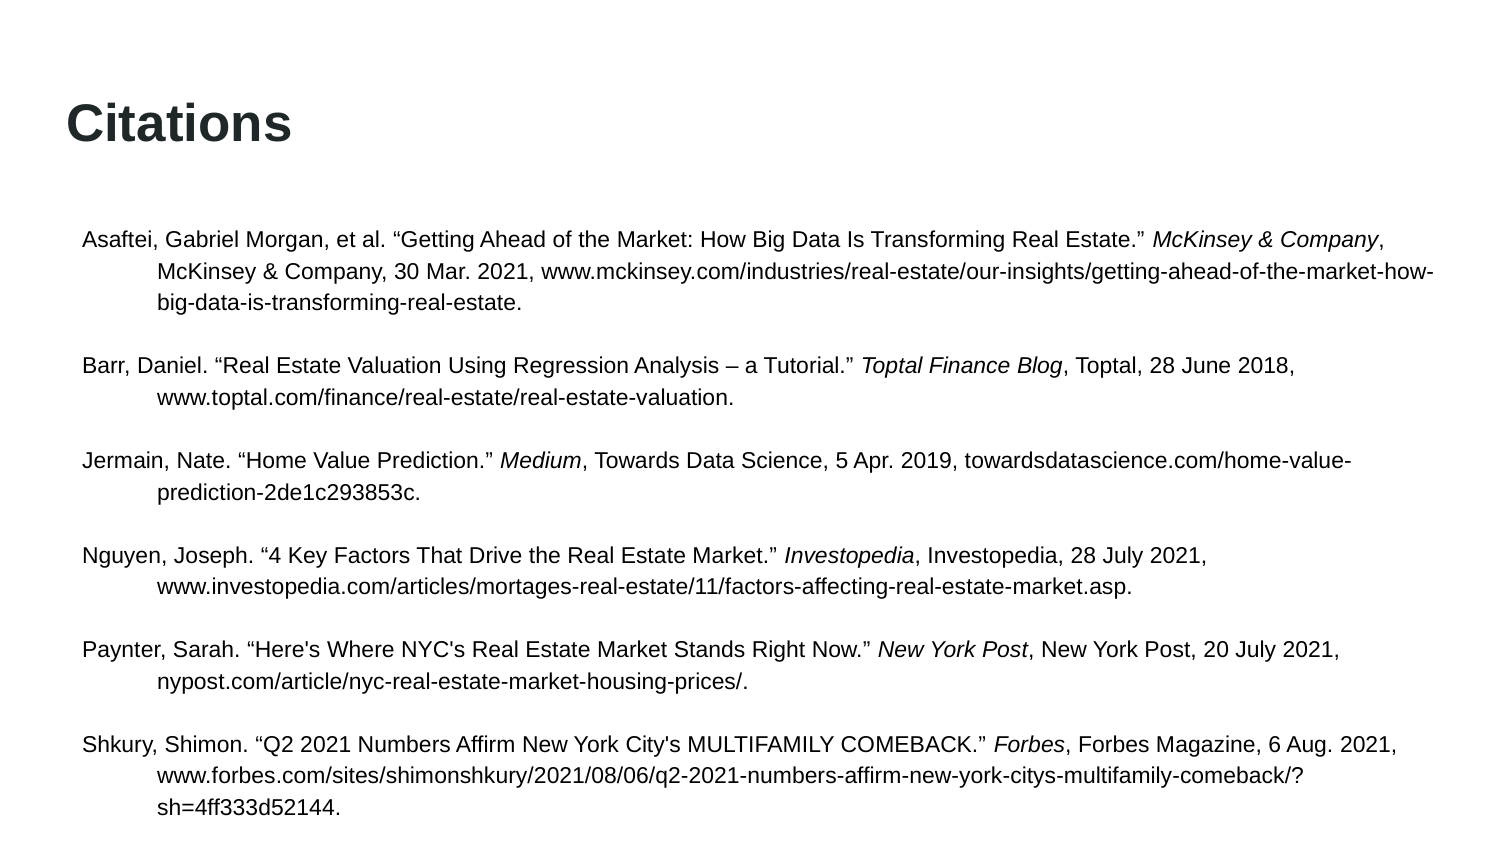

# Citations
Asaftei, Gabriel Morgan, et al. “Getting Ahead of the Market: How Big Data Is Transforming Real Estate.” McKinsey & Company, McKinsey & Company, 30 Mar. 2021, www.mckinsey.com/industries/real-estate/our-insights/getting-ahead-of-the-market-how-big-data-is-transforming-real-estate.

Barr, Daniel. “Real Estate Valuation Using Regression Analysis – a Tutorial.” Toptal Finance Blog, Toptal, 28 June 2018, www.toptal.com/finance/real-estate/real-estate-valuation.

Jermain, Nate. “Home Value Prediction.” Medium, Towards Data Science, 5 Apr. 2019, towardsdatascience.com/home-value-prediction-2de1c293853c.

Nguyen, Joseph. “4 Key Factors That Drive the Real Estate Market.” Investopedia, Investopedia, 28 July 2021, www.investopedia.com/articles/mortages-real-estate/11/factors-affecting-real-estate-market.asp.

Paynter, Sarah. “Here's Where NYC's Real Estate Market Stands Right Now.” New York Post, New York Post, 20 July 2021, nypost.com/article/nyc-real-estate-market-housing-prices/.

Shkury, Shimon. “Q2 2021 Numbers Affirm New York City's MULTIFAMILY COMEBACK.” Forbes, Forbes Magazine, 6 Aug. 2021, www.forbes.com/sites/shimonshkury/2021/08/06/q2-2021-numbers-affirm-new-york-citys-multifamily-comeback/?sh=4ff333d52144.